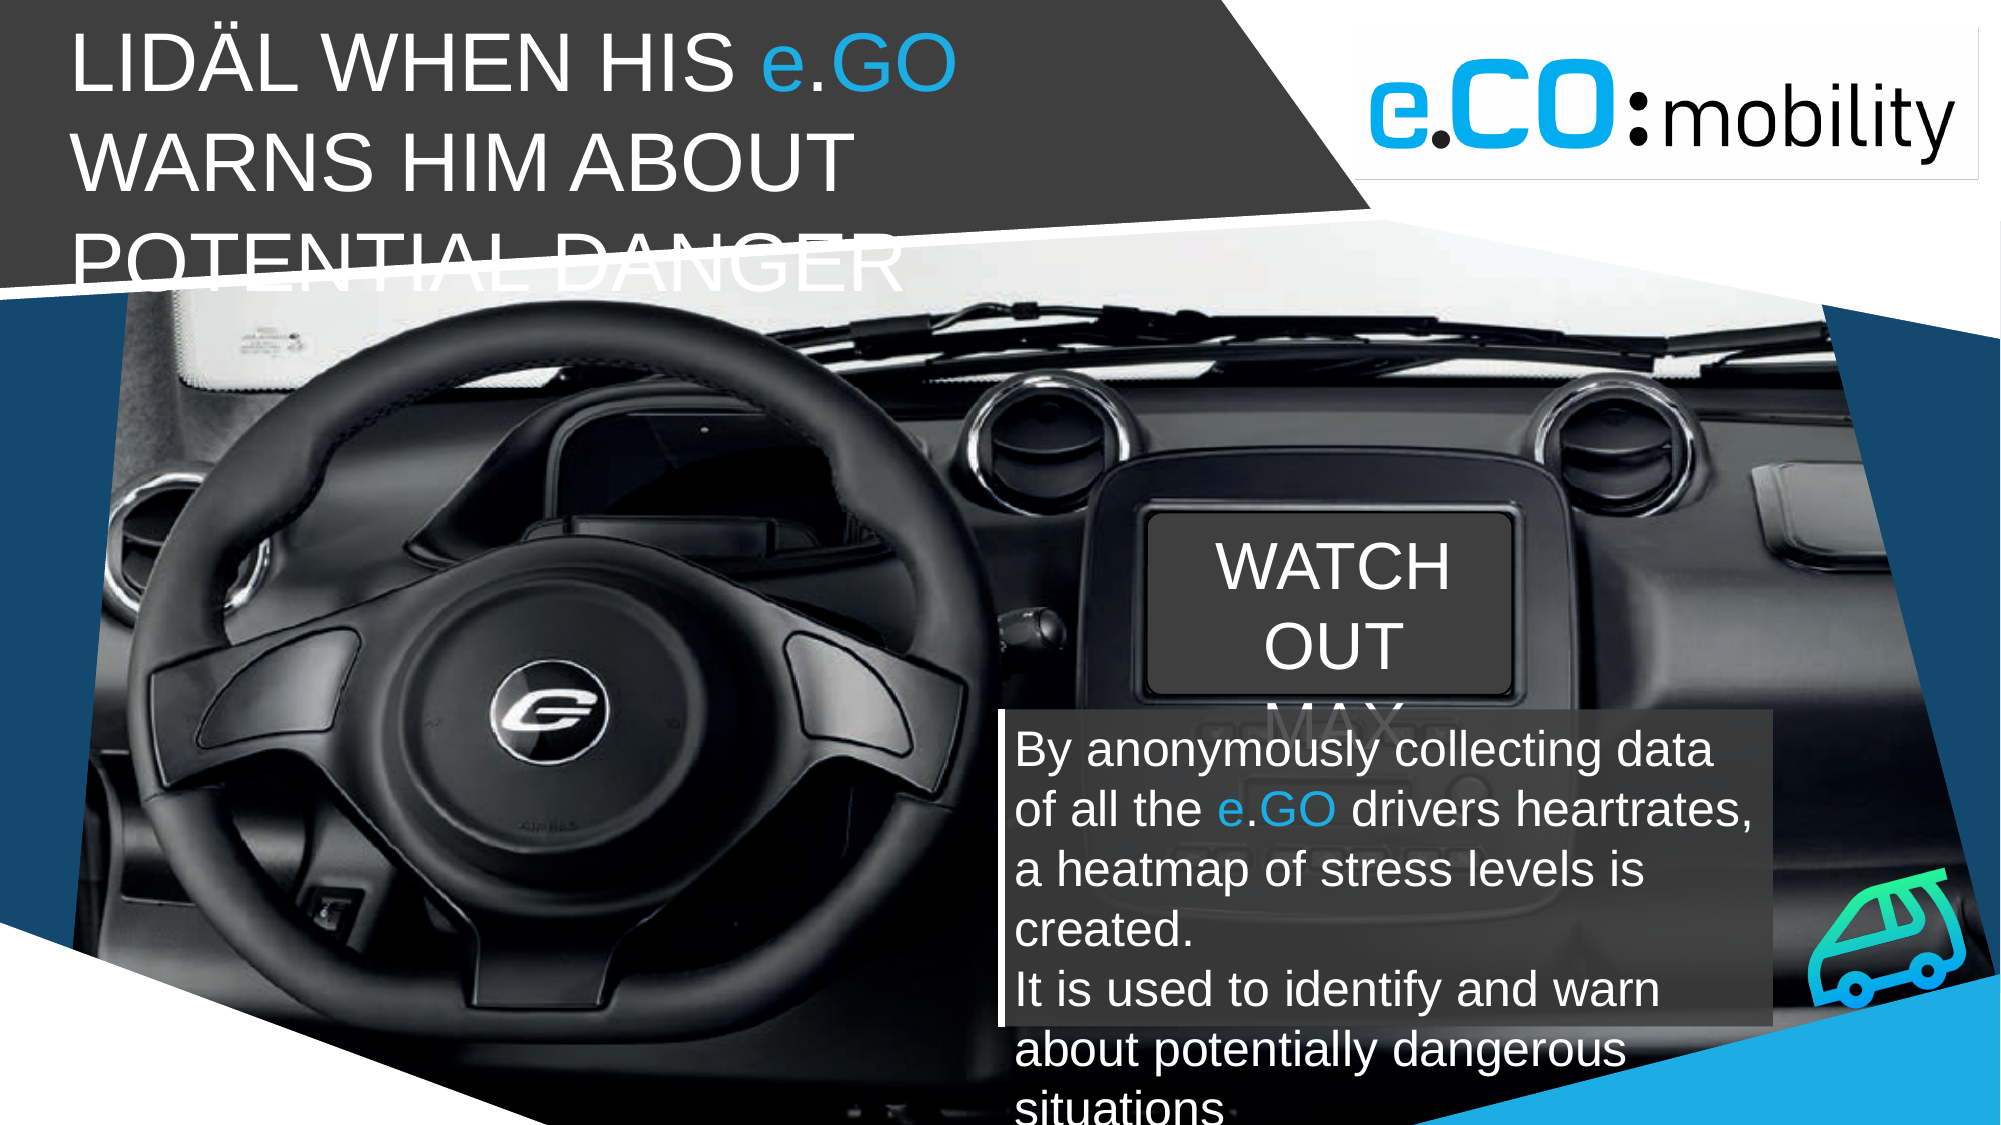

MAX IS ON HIS WAY TO LIDÄL WHEN HIS e.GO WARNS HIM ABOUT POTENTIAL DANGER
WATCH OUT
MAX
By anonymously collecting data of all the e.GO drivers heartrates, a heatmap of stress levels is created.
It is used to identify and warn about potentially dangerous situations